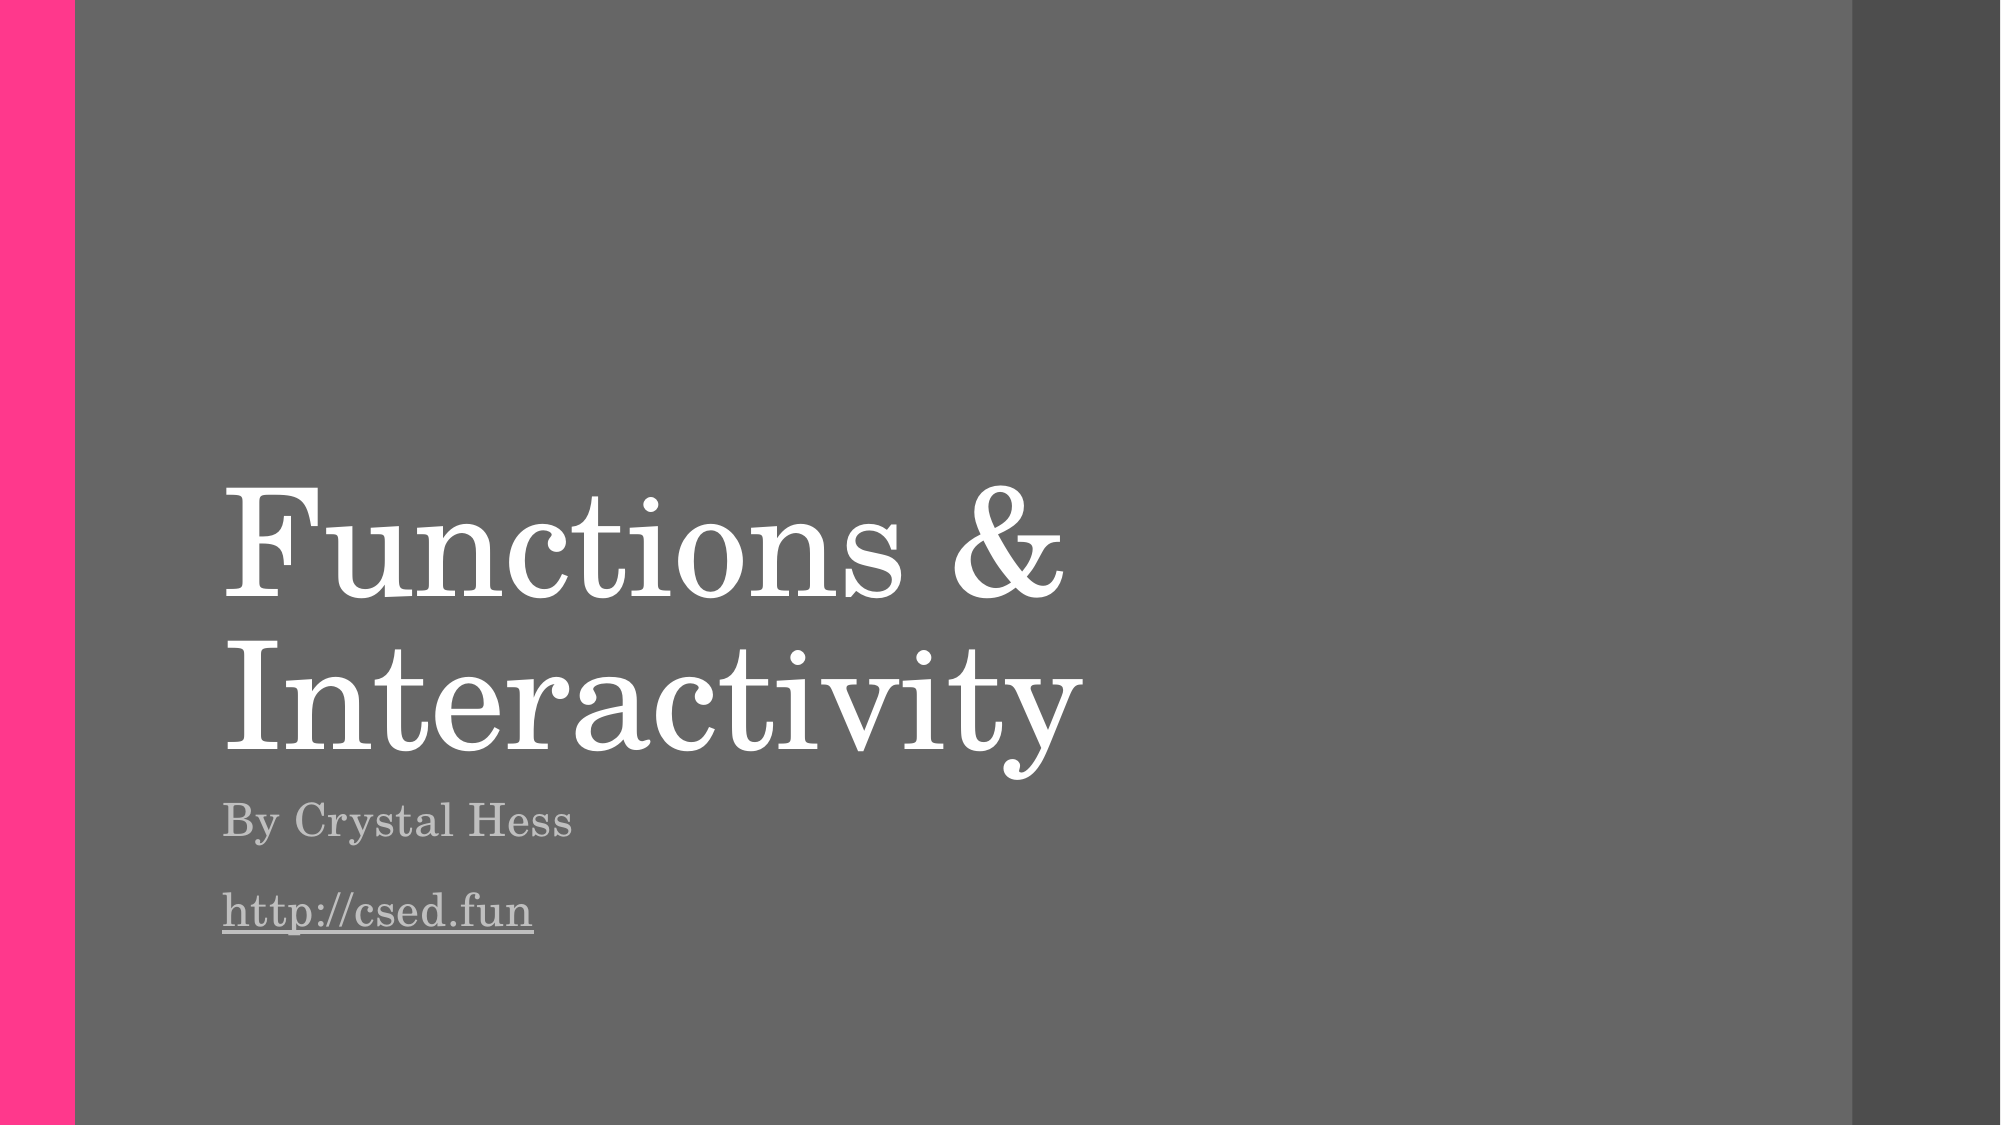

# Functions & Interactivity
By Crystal Hess
http://csed.fun